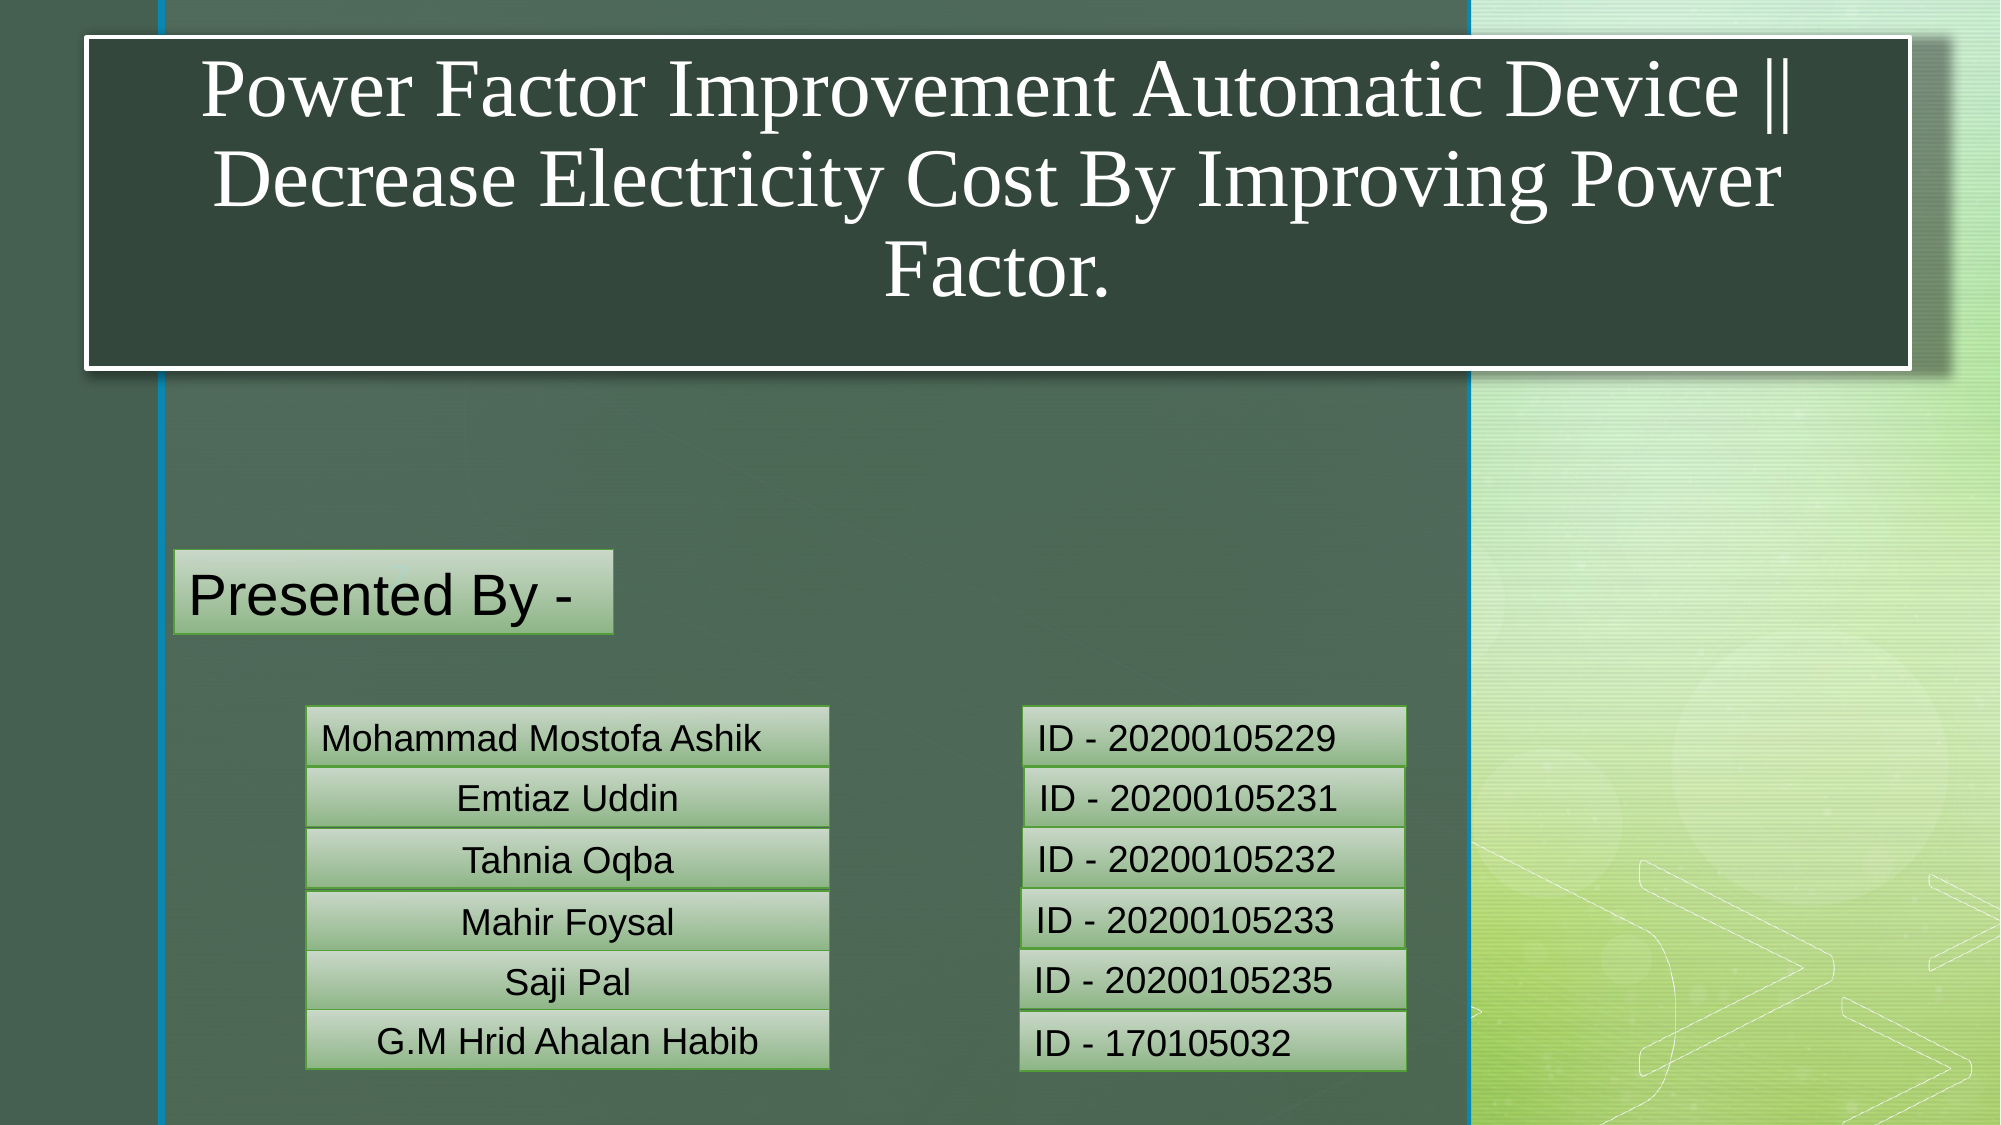

# Power Factor Improvement Automatic Device || Decrease Electricity Cost By Improving Power Factor.
Presented By -
Mohammad Mostofa Ashik
ID - 20200105229
Emtiaz Uddin
ID - 20200105231
ID - 20200105232
Tahnia Oqba
ID - 20200105233
Mahir Foysal
ID - 20200105235
Saji Pal
G.M Hrid Ahalan Habib
ID - 170105032